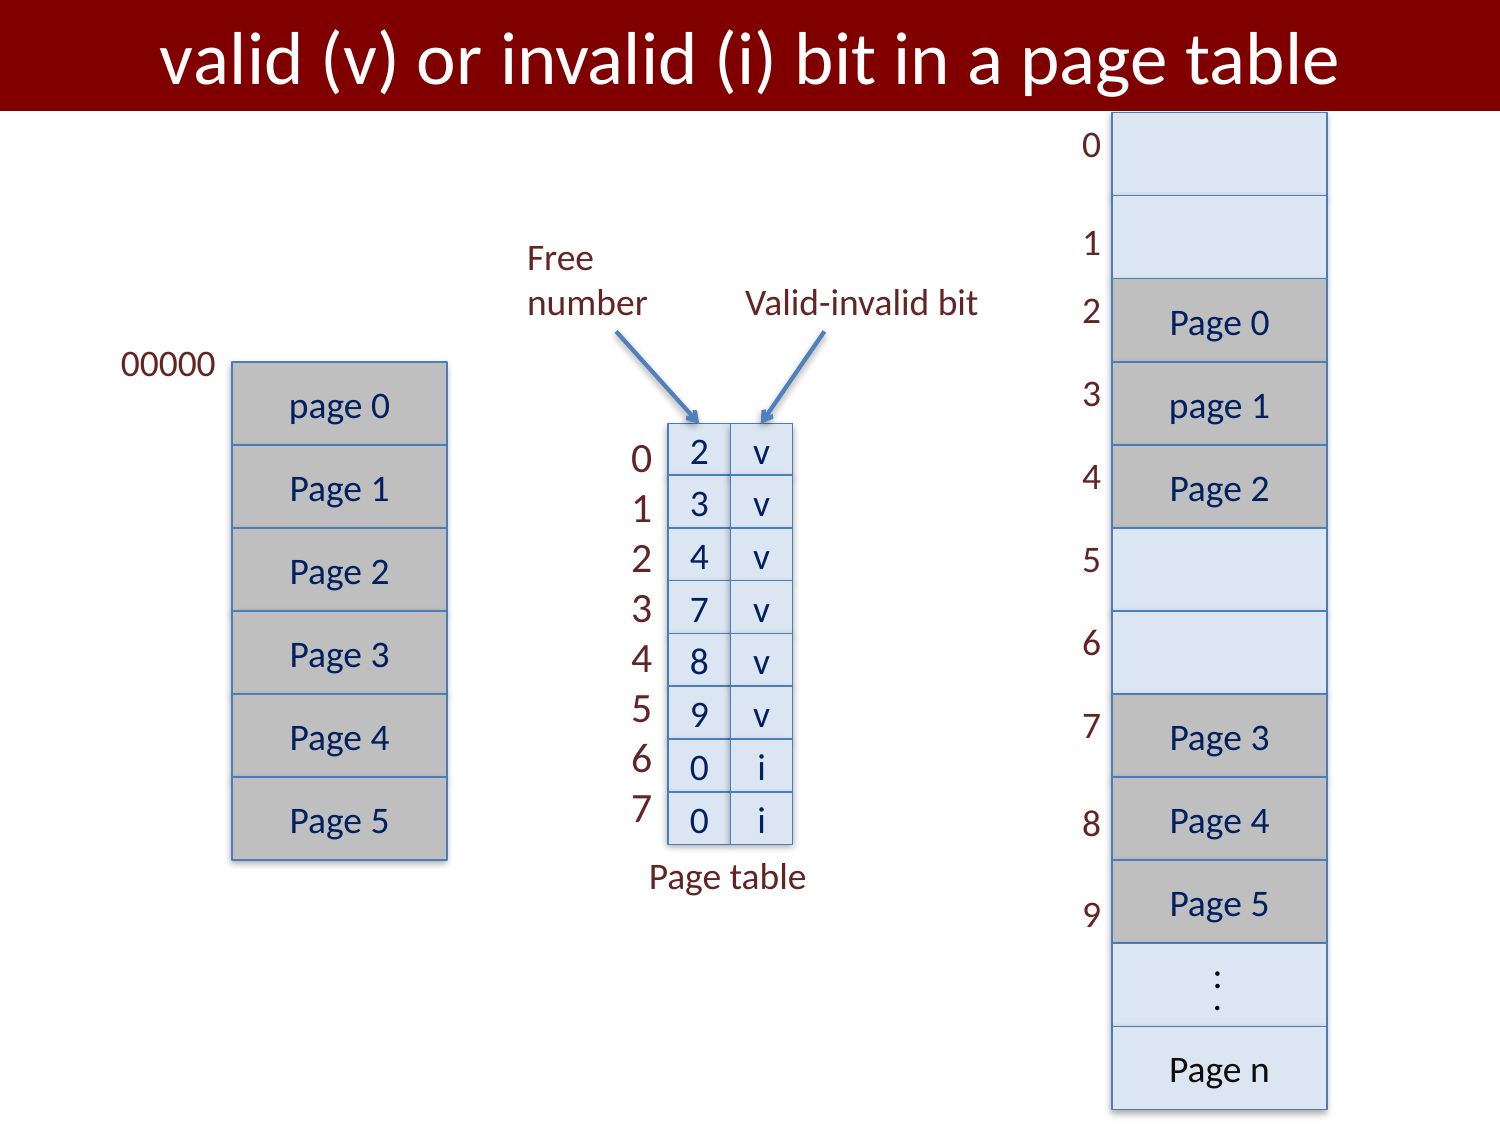

# valid (v) or invalid (i) bit in a page table
0

1
Free number
Valid-invalid bit
2
Page 0
00000
page 0
3
page 1
0
1
2
3
4
5
6
7
2
v
Page 1
4
Page 2
3
v
Page 2
4
v
5

7
v
Page 3
6

8
v
9
v
Page 4
7
Page 3
0
i
Page 5
Page 4
0
i
8
Page table
Page 5
9

:
.
Page n